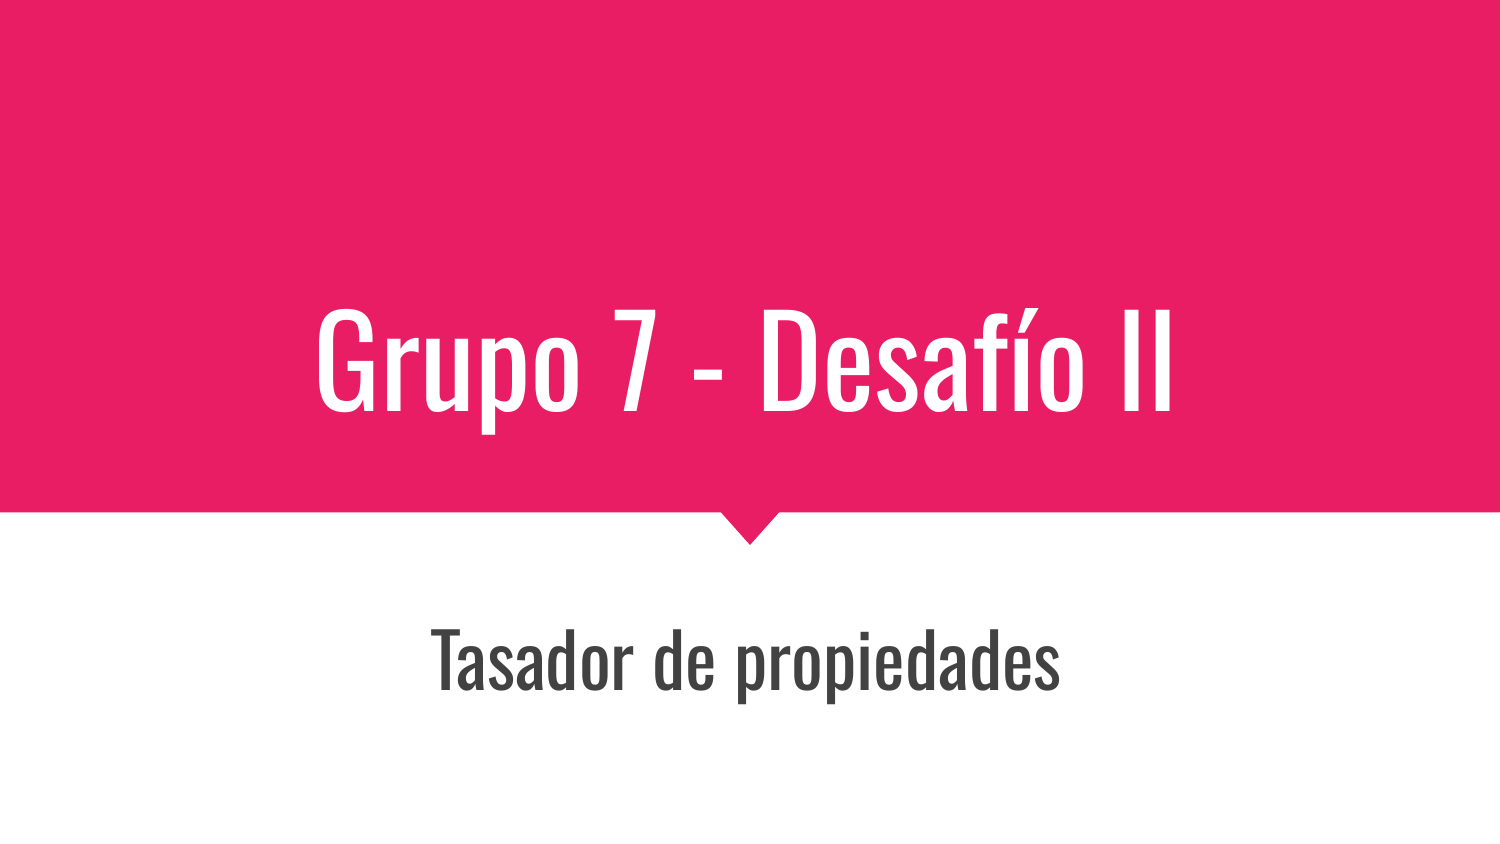

# Grupo 7 - Desafío II
Tasador de propiedades